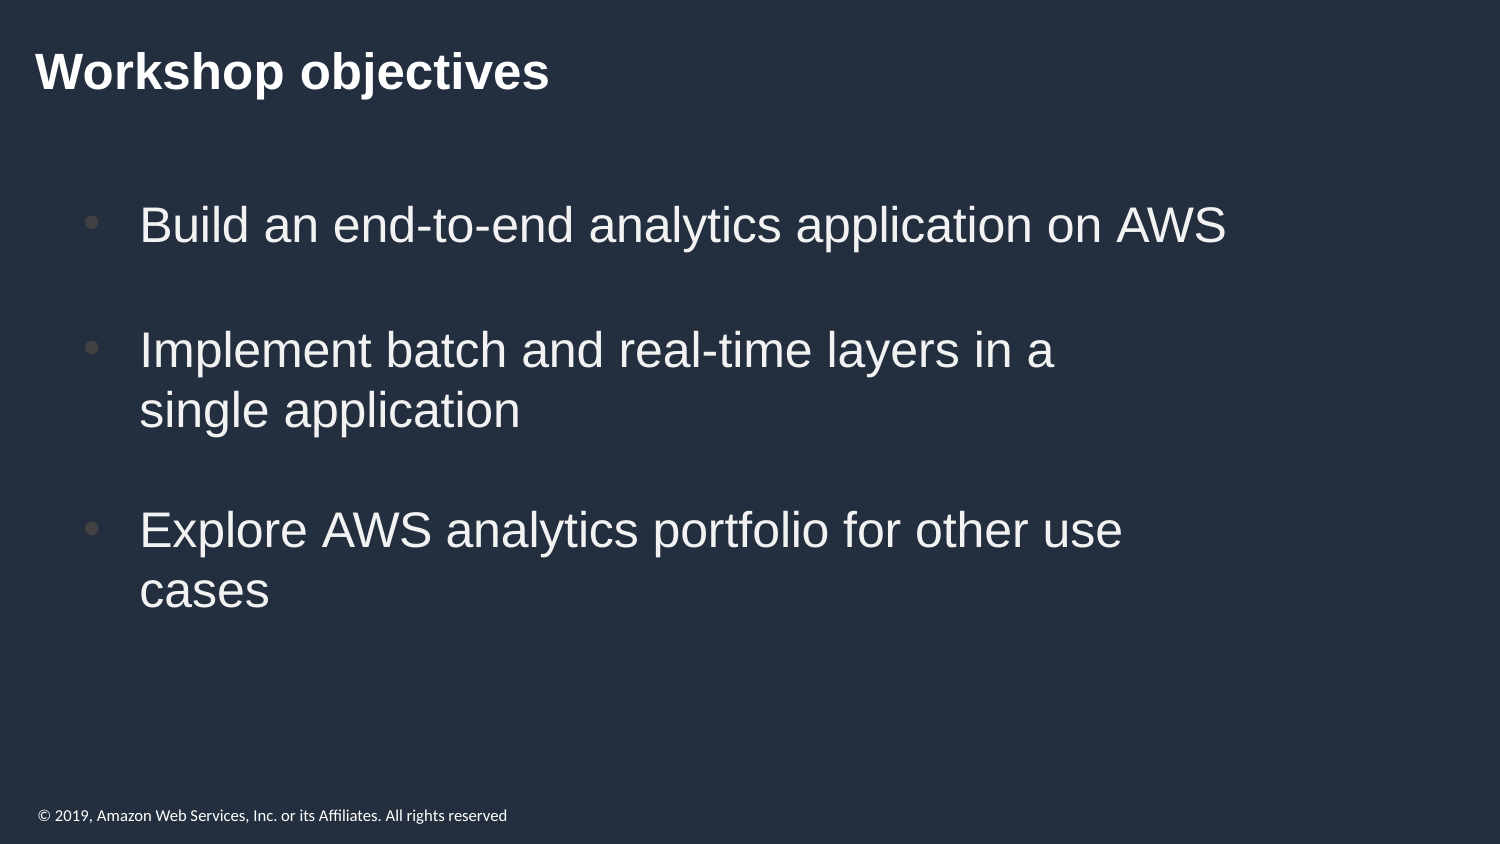

# Workshop objectives
Build an end-to-end analytics application on AWS

Implement batch and real-time layers in a single application

Explore AWS analytics portfolio for other use cases